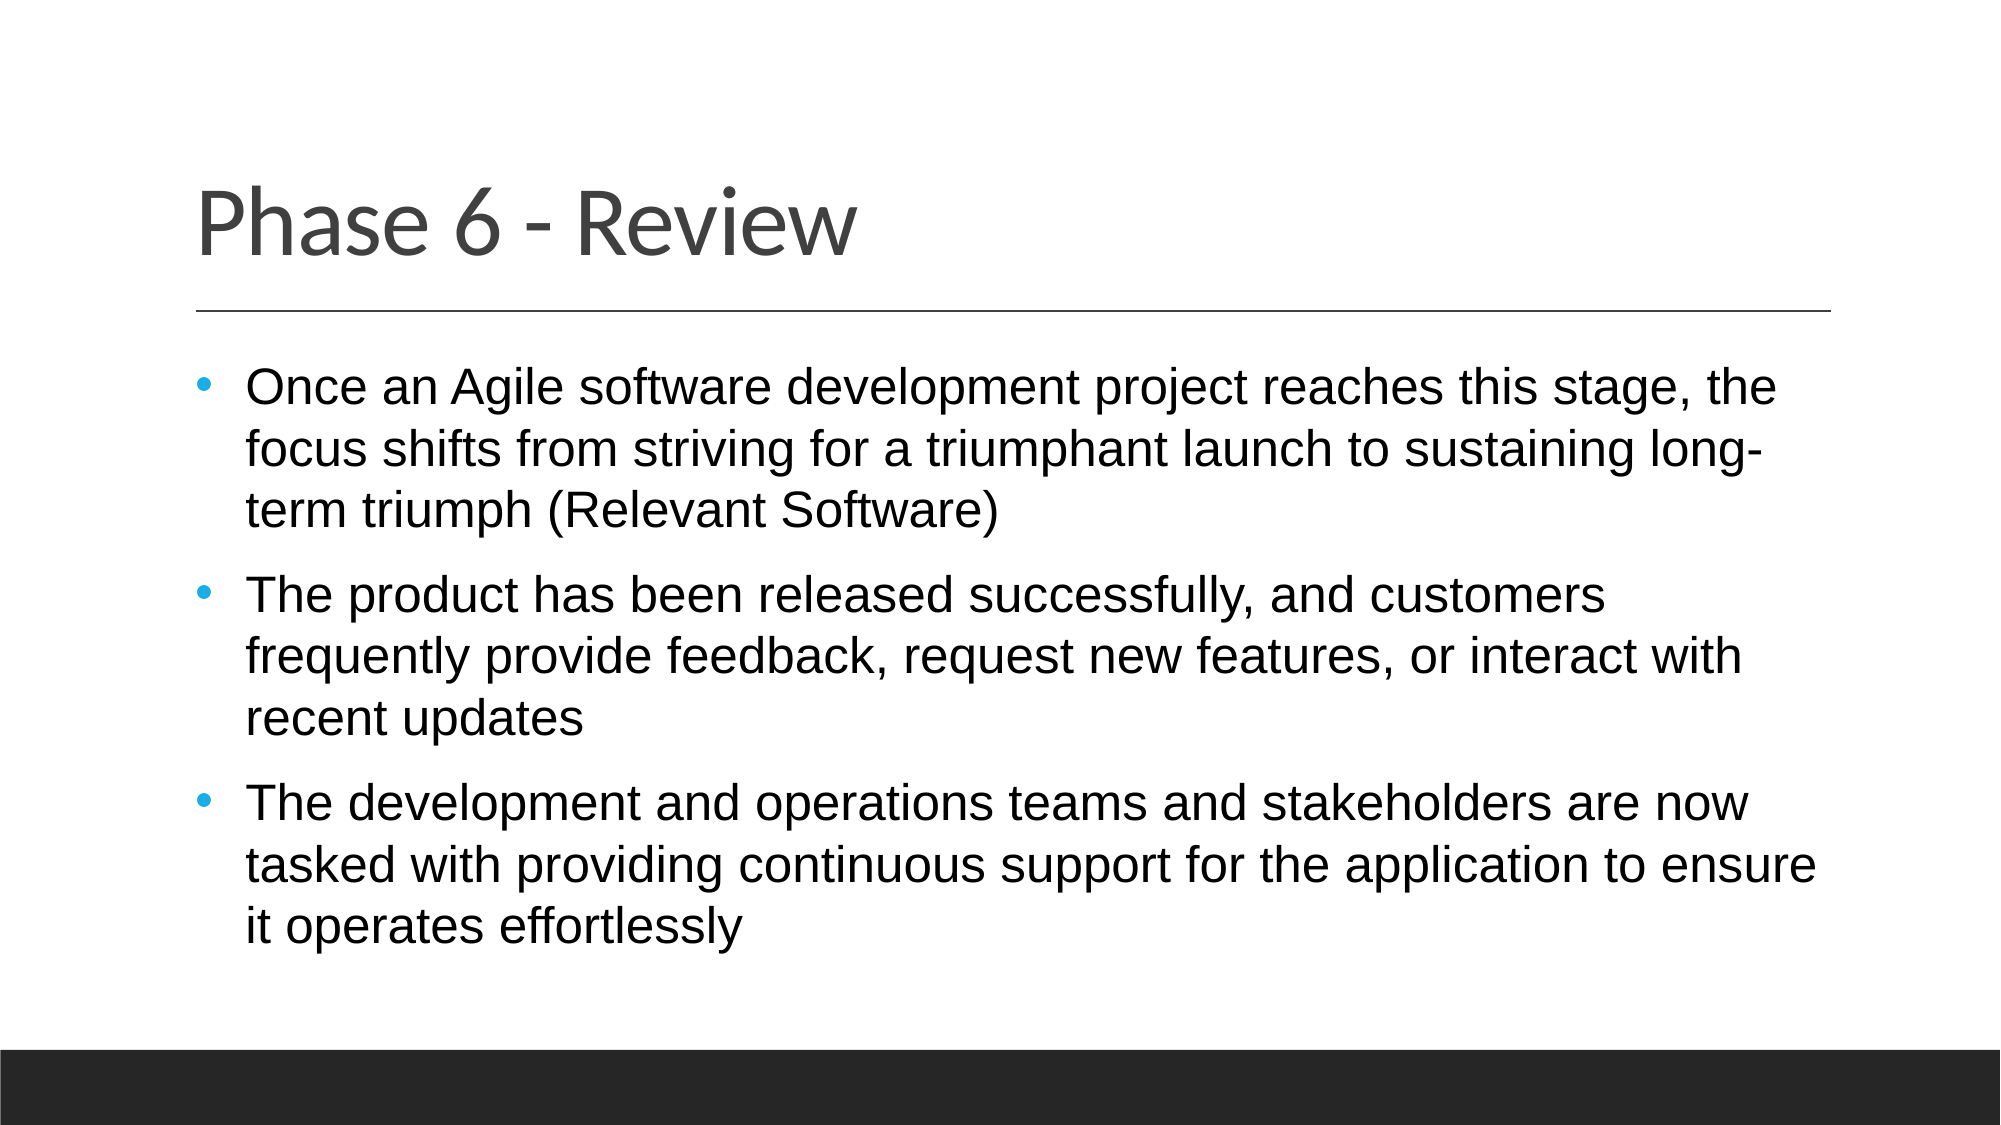

# Phase 6 - Review
Once an Agile software development project reaches this stage, the focus shifts from striving for a triumphant launch to sustaining long-term triumph (Relevant Software)
The product has been released successfully, and customers frequently provide feedback, request new features, or interact with recent updates
The development and operations teams and stakeholders are now tasked with providing continuous support for the application to ensure it operates effortlessly